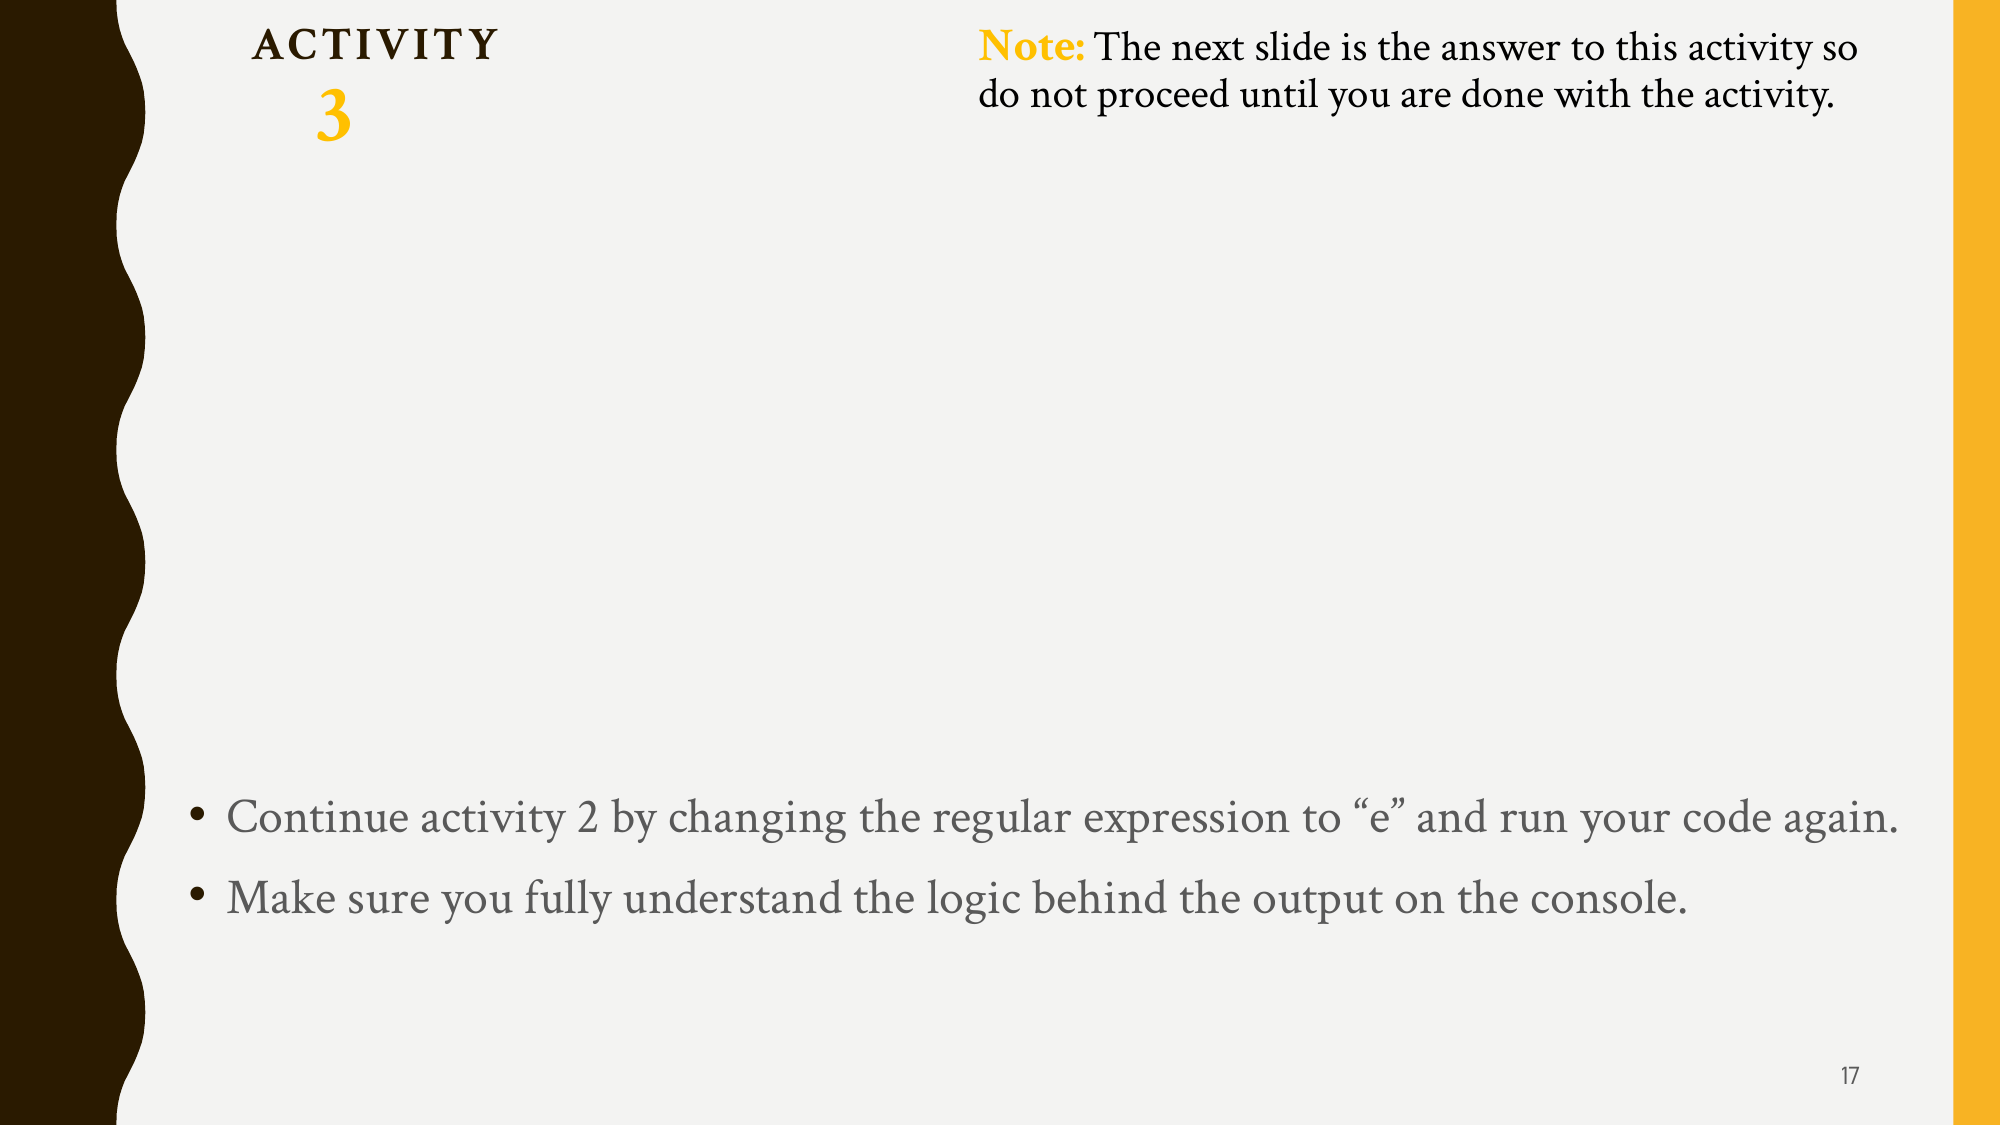

Activity
3
Note: The next slide is the answer to this activity so do not proceed until you are done with the activity.
Continue activity 2 by changing the regular expression to “e” and run your code again.
Make sure you fully understand the logic behind the output on the console.

17